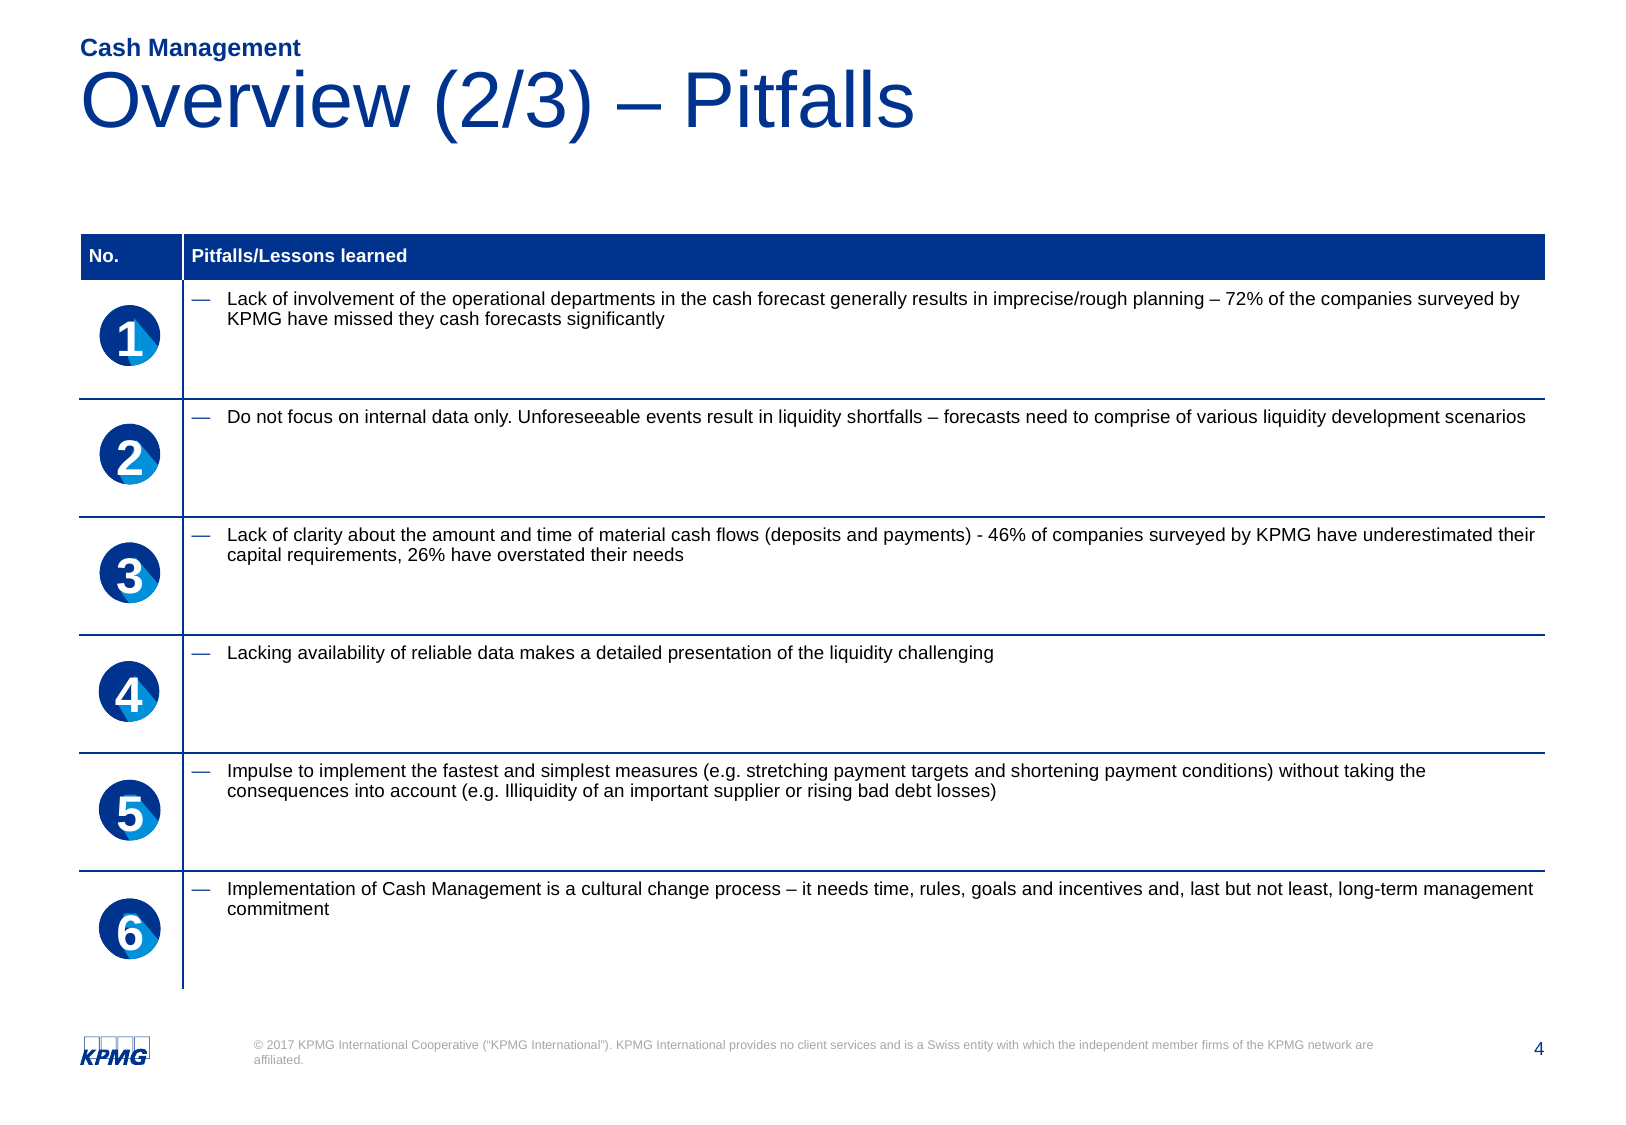

Cash Management
# Overview (2/3) – Pitfalls
| No. | Pitfalls/Lessons learned |
| --- | --- |
|  | Lack of involvement of the operational departments in the cash forecast generally results in imprecise/rough planning – 72% of the companies surveyed by KPMG have missed they cash forecasts significantly |
|  | Do not focus on internal data only. Unforeseeable events result in liquidity shortfalls – forecasts need to comprise of various liquidity development scenarios |
|  | Lack of clarity about the amount and time of material cash flows (deposits and payments) - 46% of companies surveyed by KPMG have underestimated their capital requirements, 26% have overstated their needs |
|  | Lacking availability of reliable data makes a detailed presentation of the liquidity challenging |
|  | Impulse to implement the fastest and simplest measures (e.g. stretching payment targets and shortening payment conditions) without taking the consequences into account (e.g. Illiquidity of an important supplier or rising bad debt losses) |
|  | Implementation of Cash Management is a cultural change process – it needs time, rules, goals and incentives and, last but not least, long-term management commitment |
1

2

3

4

5

6